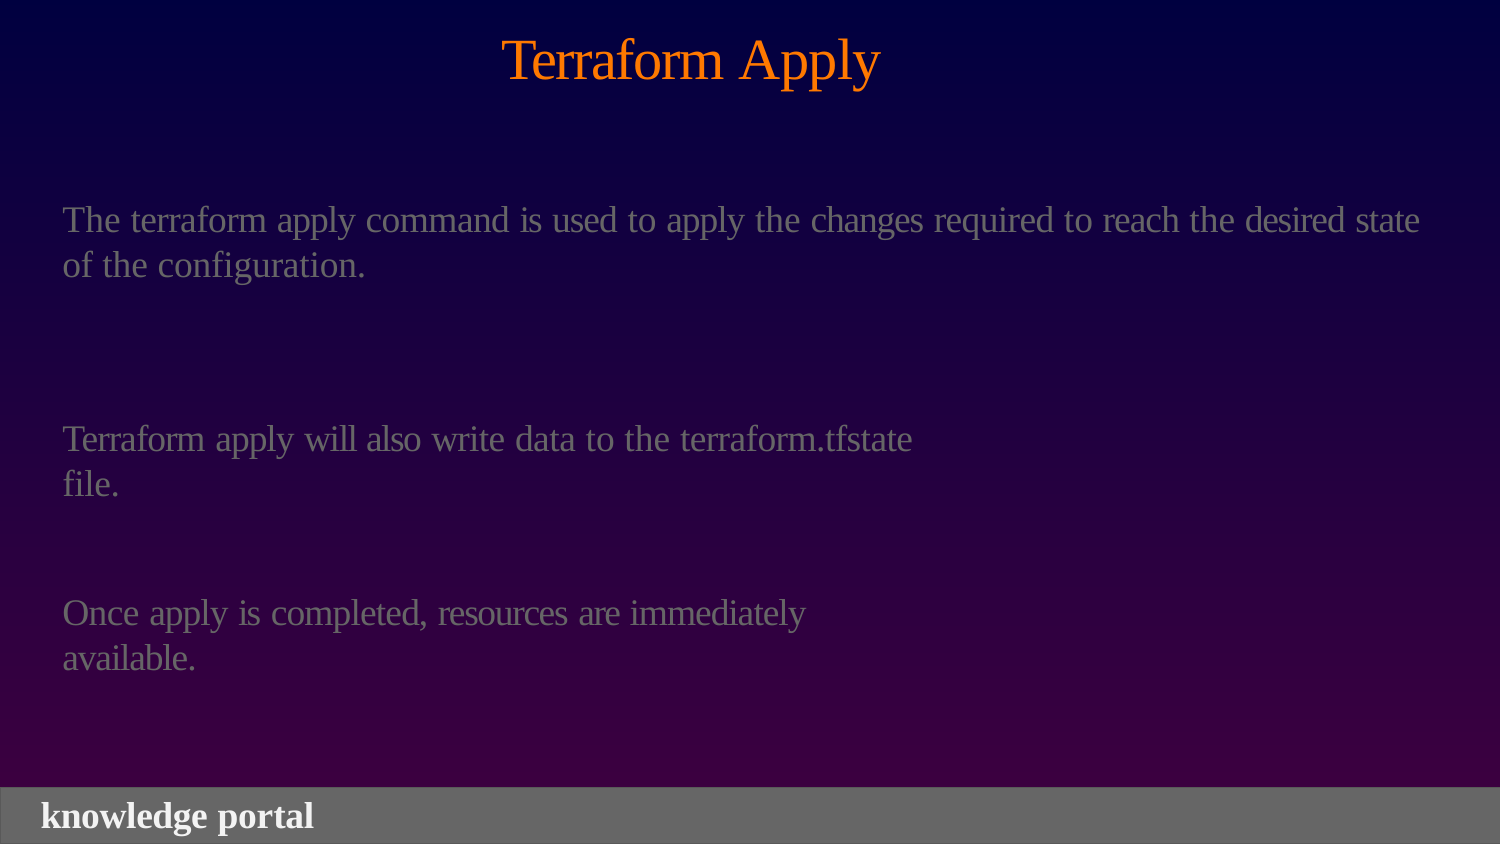

# Terraform Apply
The terraform apply command is used to apply the changes required to reach the desired state of the configuration.
Terraform apply will also write data to the terraform.tfstate file.
Once apply is completed, resources are immediately available.

knowledge portal